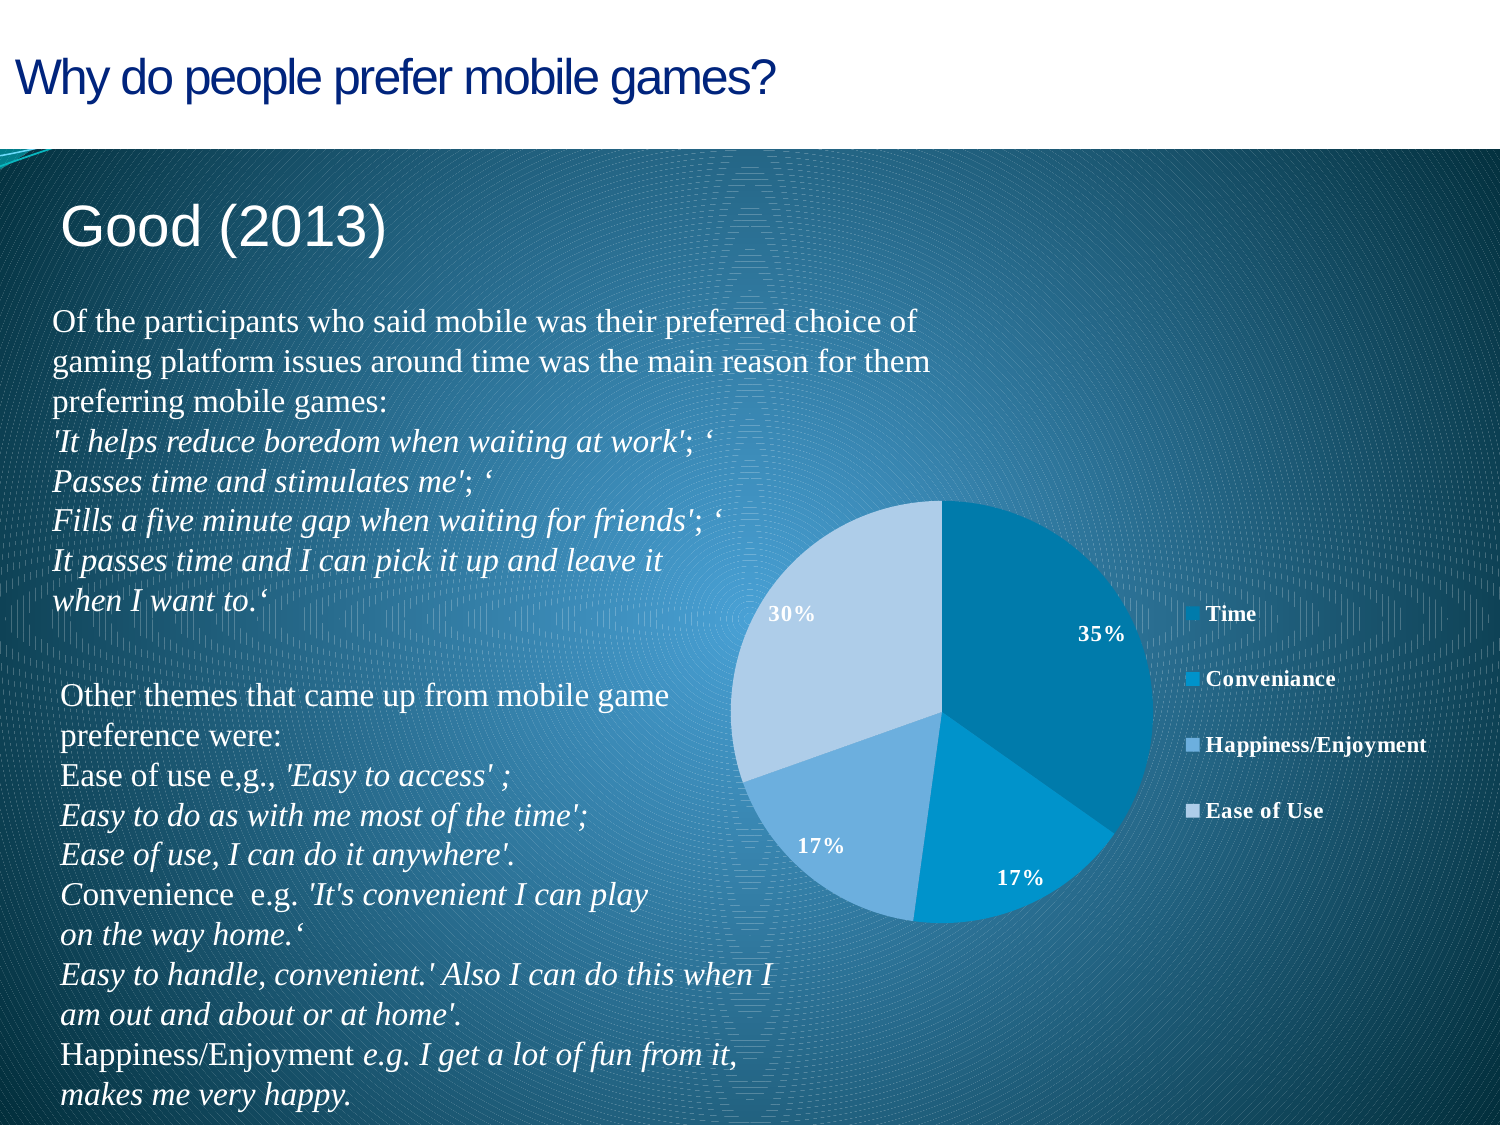

Why do people prefer mobile games?

Good (2013)

Of the participants who said mobile was their preferred choice of gaming platform issues around time was the main reason for them preferring mobile games:
'It helps reduce boredom when waiting at work'; ‘
Passes time and stimulates me'; ‘
Fills a five minute gap when waiting for friends'; ‘
It passes time and I can pick it up and leave it
when I want to.‘

### Chart

| Category |  |
|---|---|
| Time | 8.0 |
| Conveniance | 4.0 |
| Happiness/Enjoyment | 4.0 |
| Ease of Use | 7.0 |
Other themes that came up from mobile game preference were:
Ease of use e,g., 'Easy to access' ;
Easy to do as with me most of the time';
Ease of use, I can do it anywhere'.
Convenience  e.g. 'It's convenient I can play
on the way home.‘
Easy to handle, convenient.' Also I can do this when I am out and about or at home'.
Happiness/Enjoyment e.g. I get a lot of fun from it, makes me very happy.